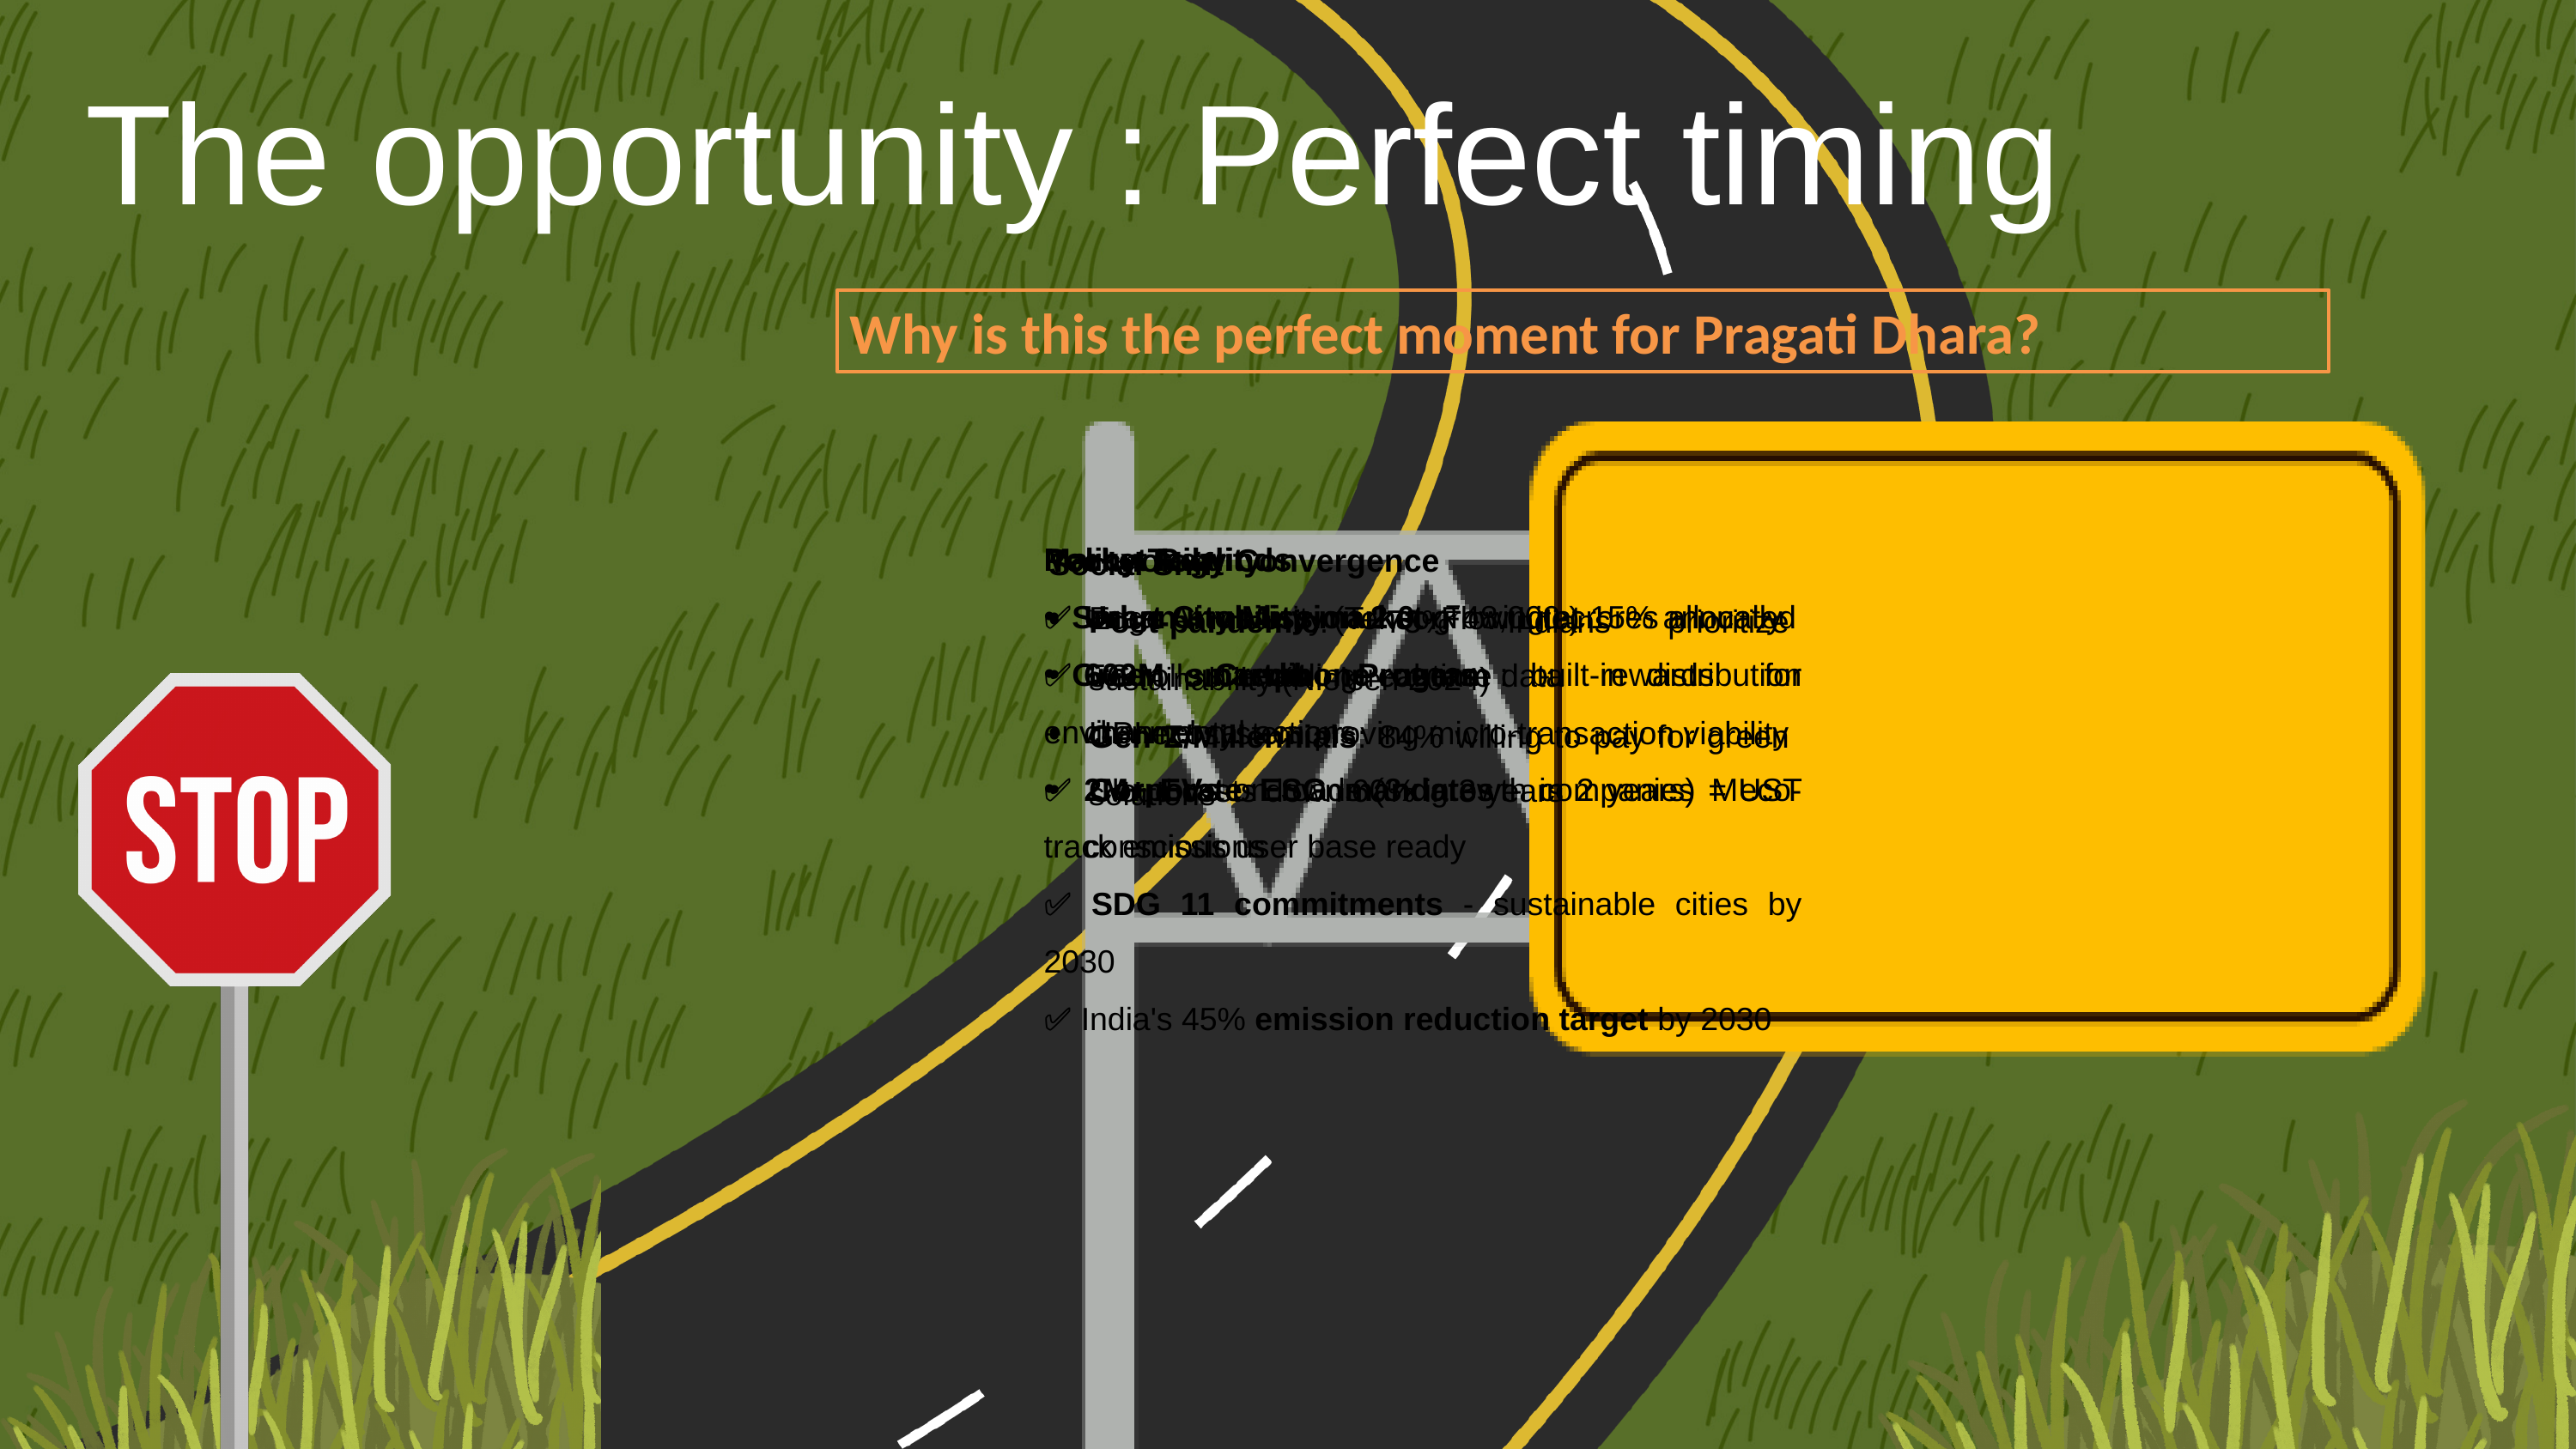

The opportunity : Perfect timing
Why is this the perfect moment for Pragati Dhara?

Technology Convergence
Edge AI maturity (TensorFlow Lite)
5G rollout enabling real-time data
UPI ecosystem proving micro-transaction viability
Cloud costs down 60% in 3 years
Social Shift
Post-pandemic: 73% Indians prioritize sustainability (Nielsen 2024)
Gen Z/Millennials: 84% willing to pay for green solutions
Market Reality
Urban mobility market growing at 15% annually
600M smartphone users : built-in distribution channel
2M+ EVs on roads (3x growth in 2 years) = eco-conscious user base ready
Policy Tailwinds
✅Smart City Mission 2.0 - ₹48,000 crores allocated
✅Green Credit Program - rewards for environmental actions
✅ Corporate ESG mandates - companies MUST track emissions
✅ SDG 11 commitments - sustainable cities by 2030
✅ India's 45% emission reduction target by 2030